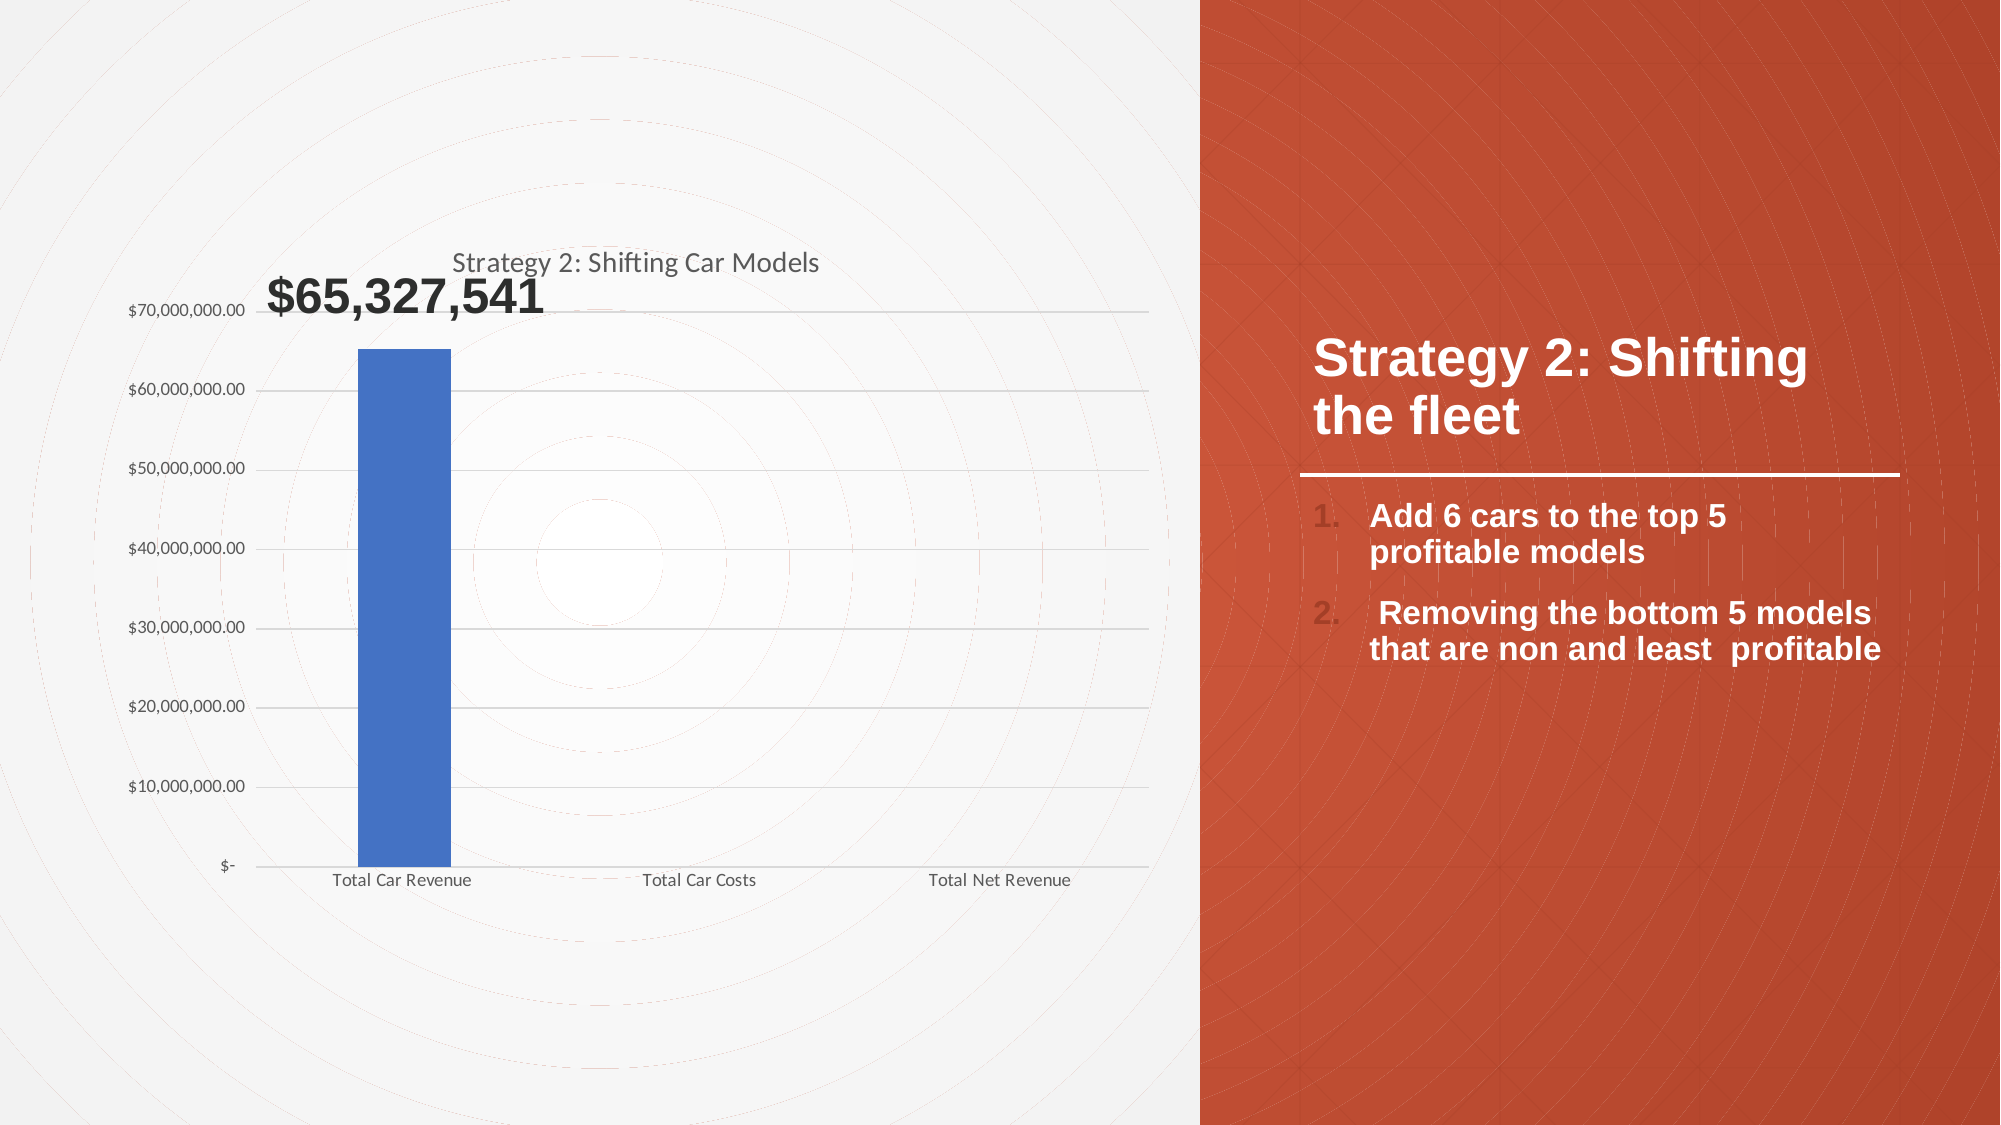

# Strategy 2: Shifting the fleet

### Chart: Strategy 2: Shifting Car Models

| Category | Strategy 2 |
|---|---|
| Total Car Revenue  | 65327541.149068326 |
| Total Car Costs  | 33281097.807875782 |
| Total Net Revenue | 32046443.341192544 |
$65,327,541
Add 6 cars to the top 5 profitable models
 Removing the bottom 5 models that are non and least  profitable